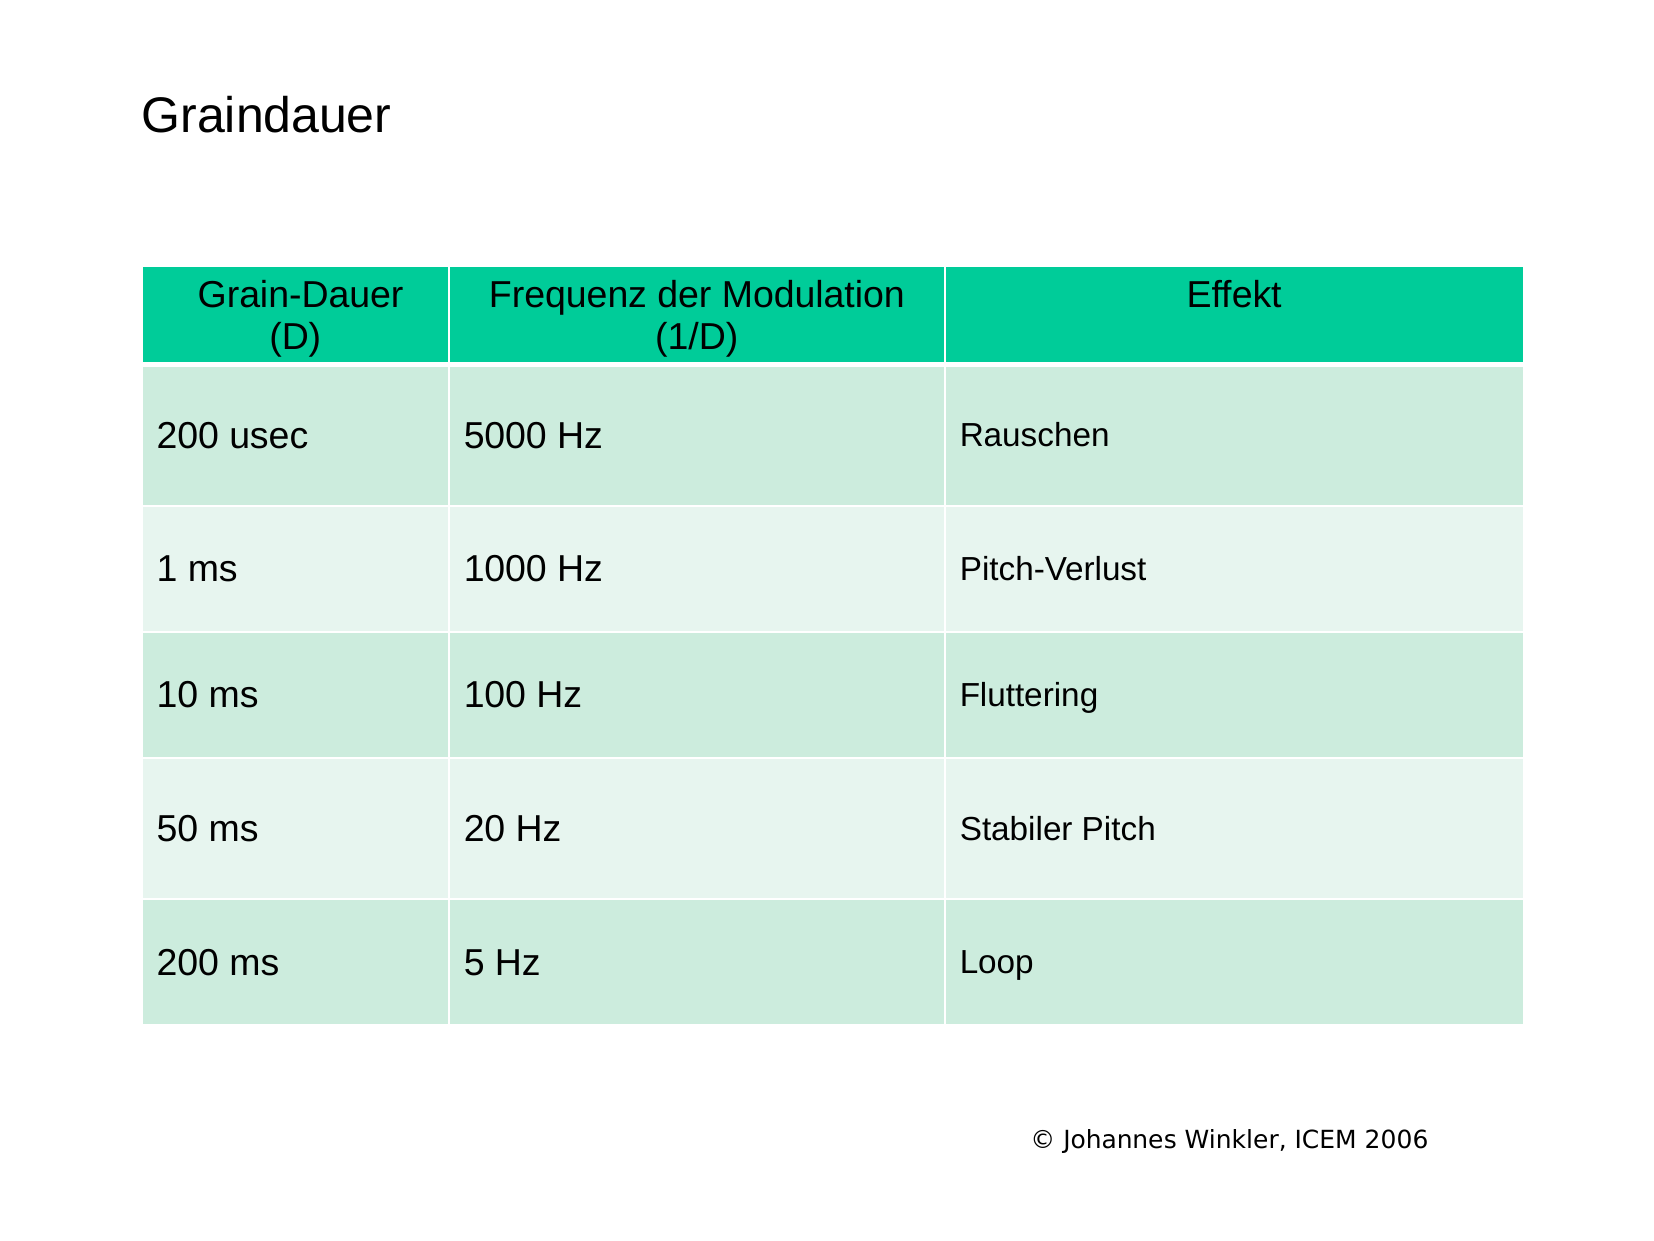

Graindauer
| Grain-Dauer (D) | Frequenz der Modulation (1/D) | Effekt |
| --- | --- | --- |
| 200 usec | 5000 Hz | Rauschen |
| 1 ms | 1000 Hz | Pitch-Verlust |
| 10 ms | 100 Hz | Fluttering |
| 50 ms | 20 Hz | Stabiler Pitch |
| 200 ms | 5 Hz | Loop |
© Johannes Winkler, ICEM 2006